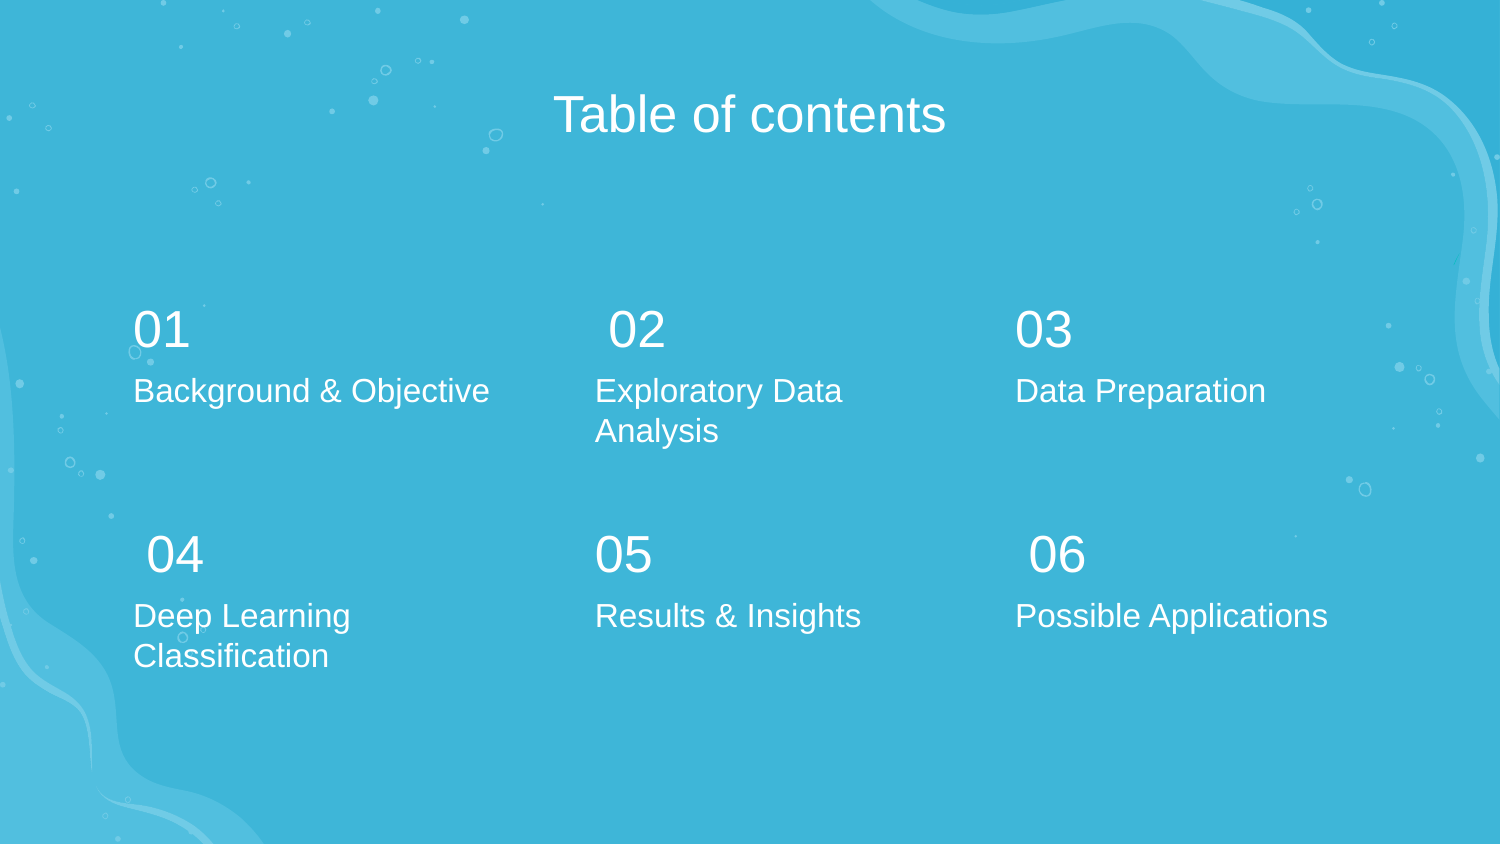

Table of contents

# 01
02
03
Background & Objective
Exploratory Data Analysis
Data Preparation
04
05
06
Deep Learning Classification
Results & Insights
Possible Applications